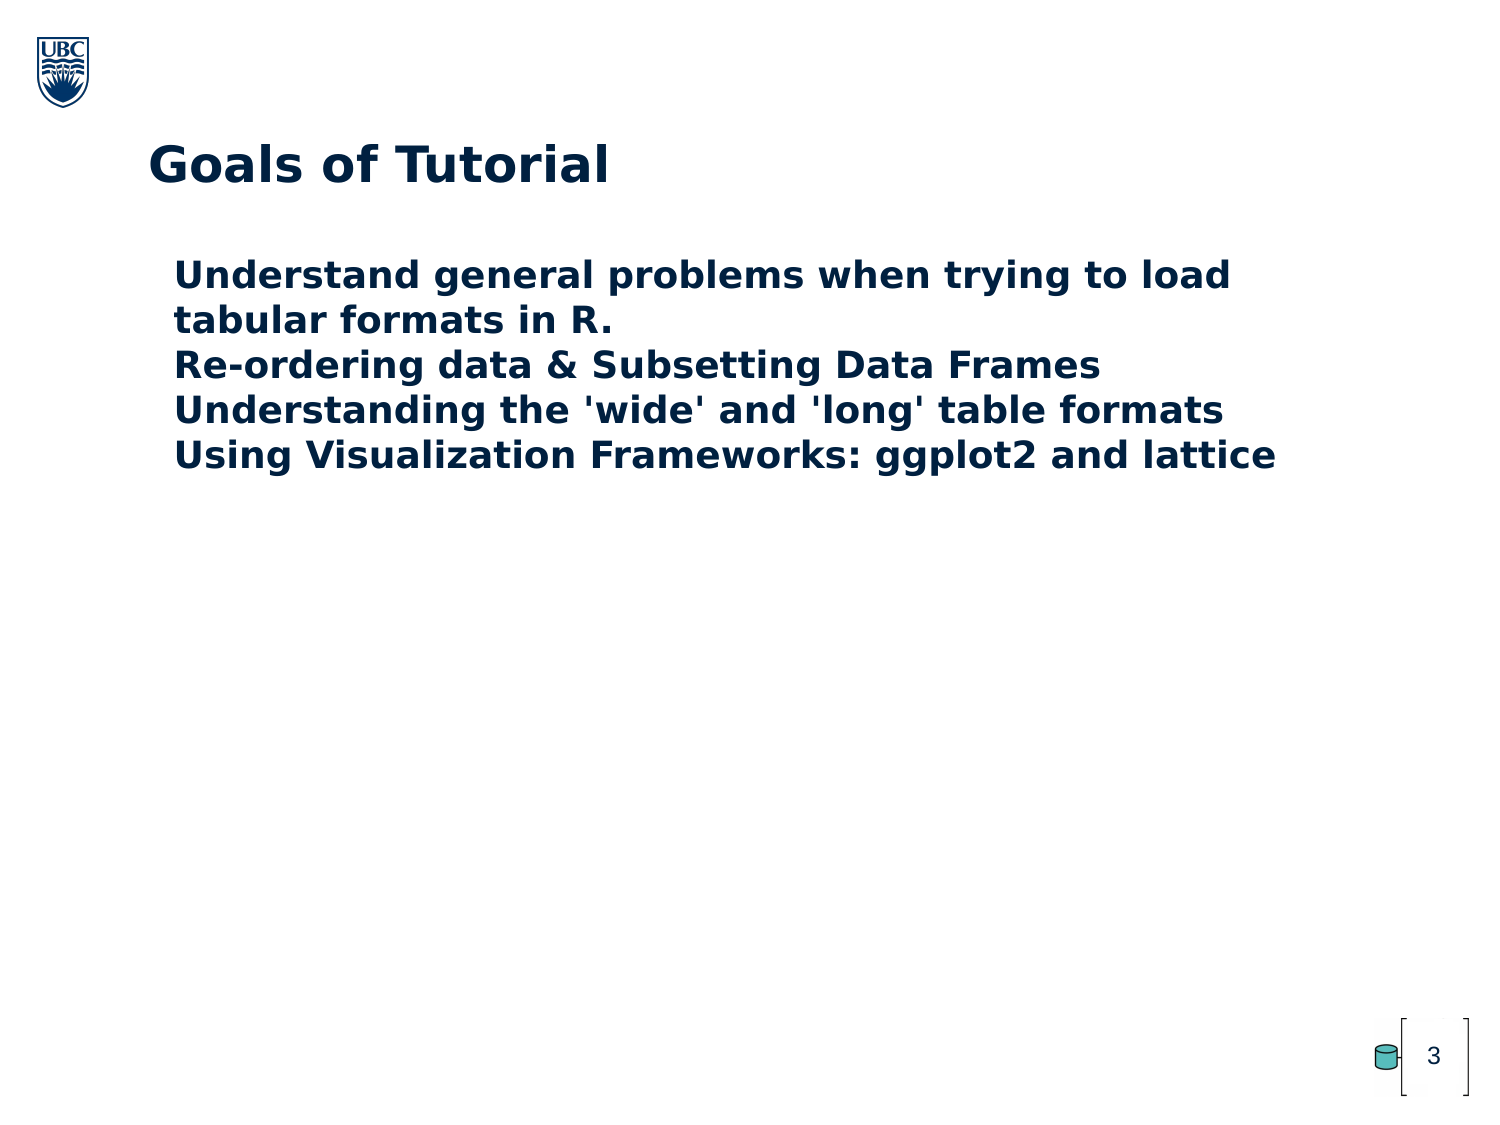

Goals of Tutorial
Understand general problems when trying to load tabular formats in R.
Re-ordering data & Subsetting Data Frames
Understanding the 'wide' and 'long' table formats
Using Visualization Frameworks: ggplot2 and lattice
3